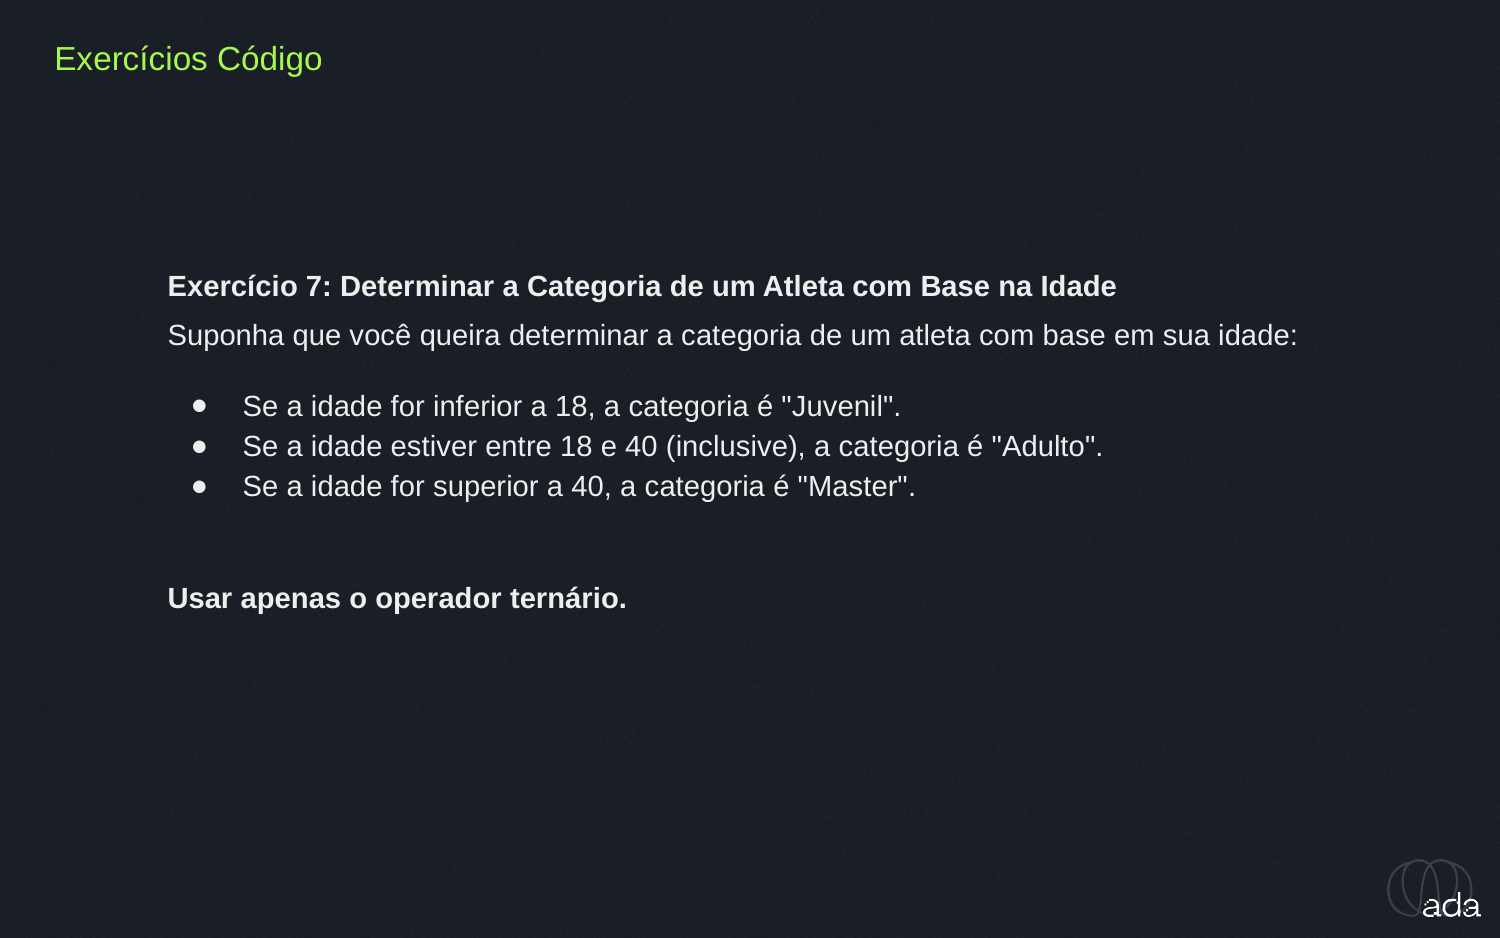

Exercícios Código

Exercício 7: Determinar a Categoria de um Atleta com Base na Idade
Suponha que você queira determinar a categoria de um atleta com base em sua idade:
Se a idade for inferior a 18, a categoria é "Juvenil".
Se a idade estiver entre 18 e 40 (inclusive), a categoria é "Adulto".
Se a idade for superior a 40, a categoria é "Master".
Usar apenas o operador ternário.